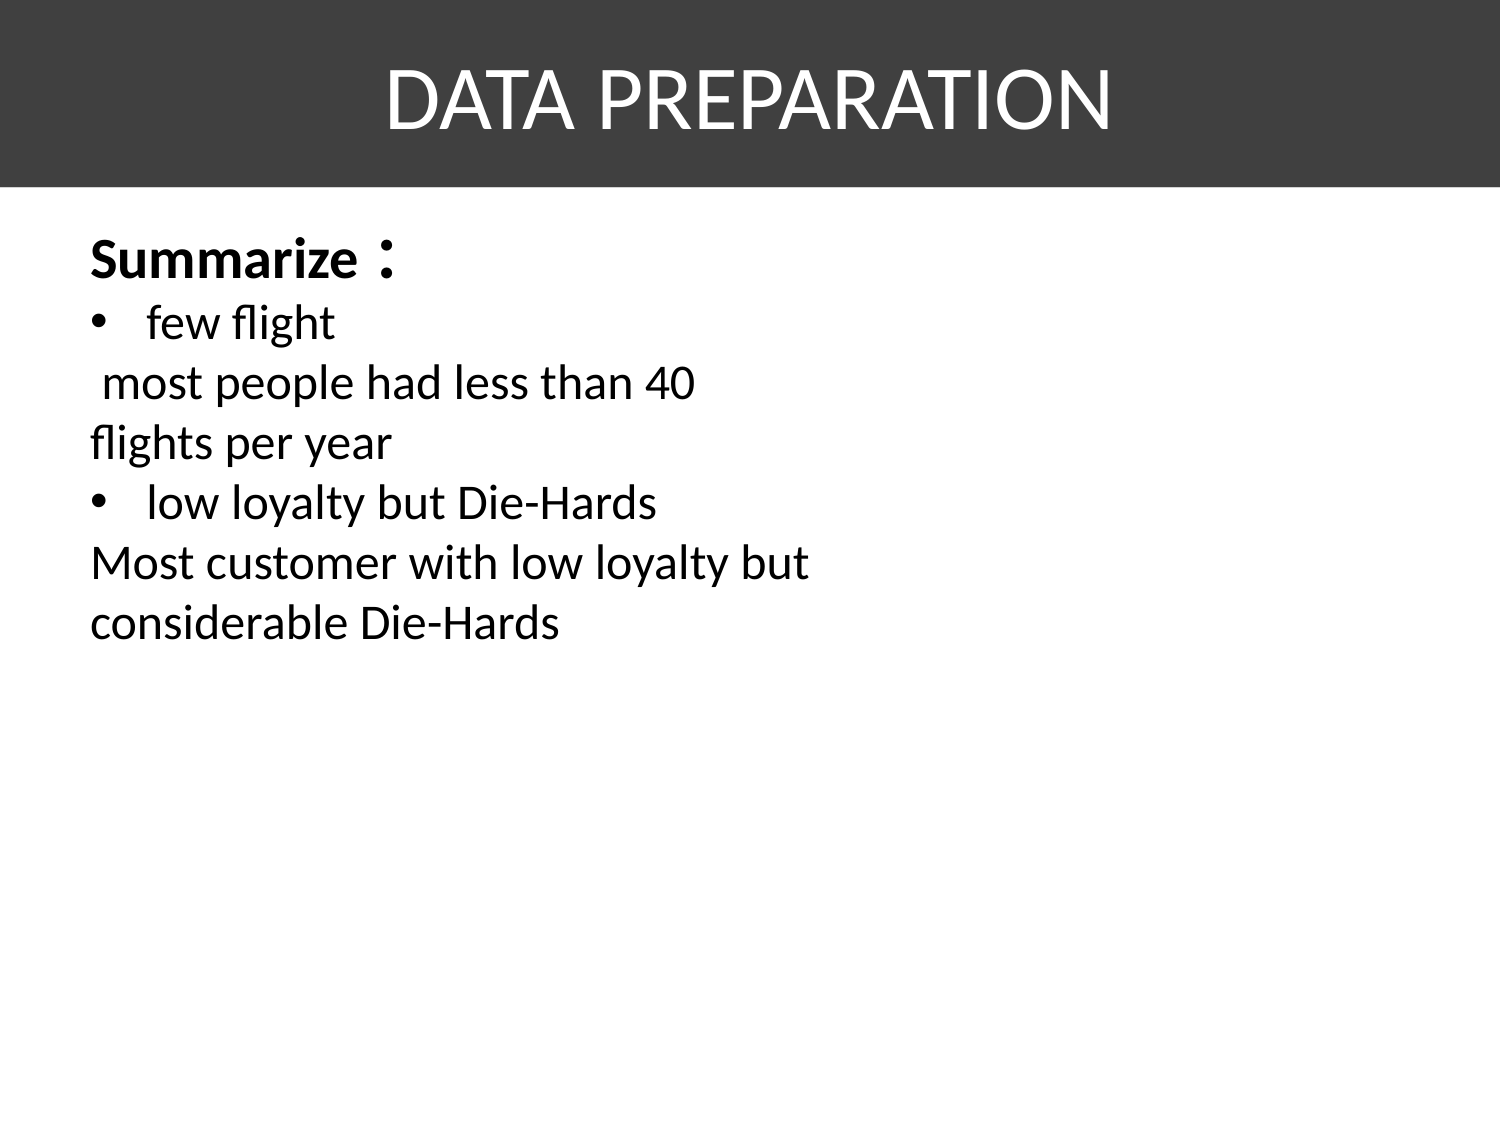

# DATA PREPARATION
Summarize：
few flight
 most people had less than 40 flights per year
low loyalty but Die-Hards
Most customer with low loyalty but considerable Die-Hards